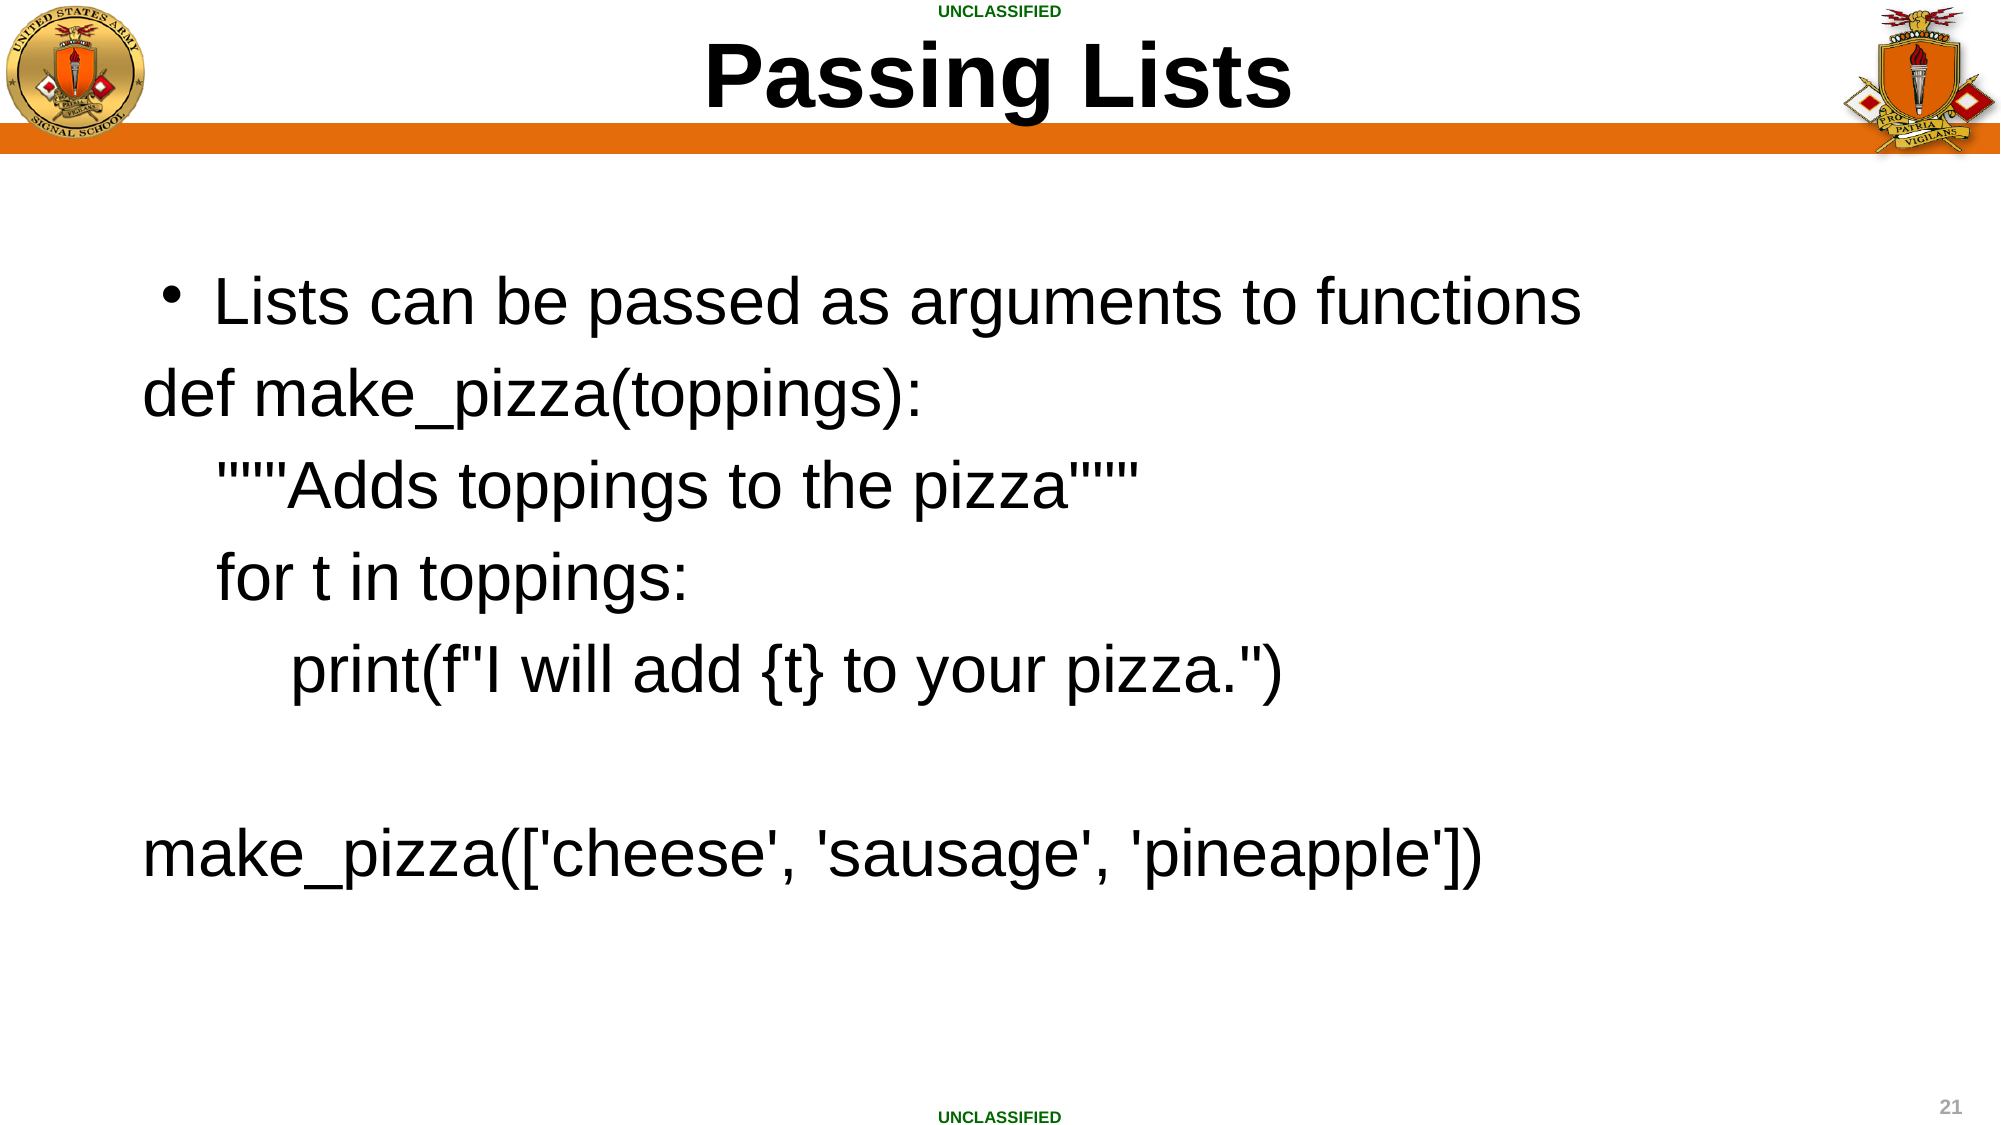

Passing Lists
Lists can be passed as arguments to functions
def make_pizza(toppings):
    """Adds toppings to the pizza"""
    for t in toppings:
        print(f"I will add {t} to your pizza.")

make_pizza(['cheese', 'sausage', 'pineapple'])